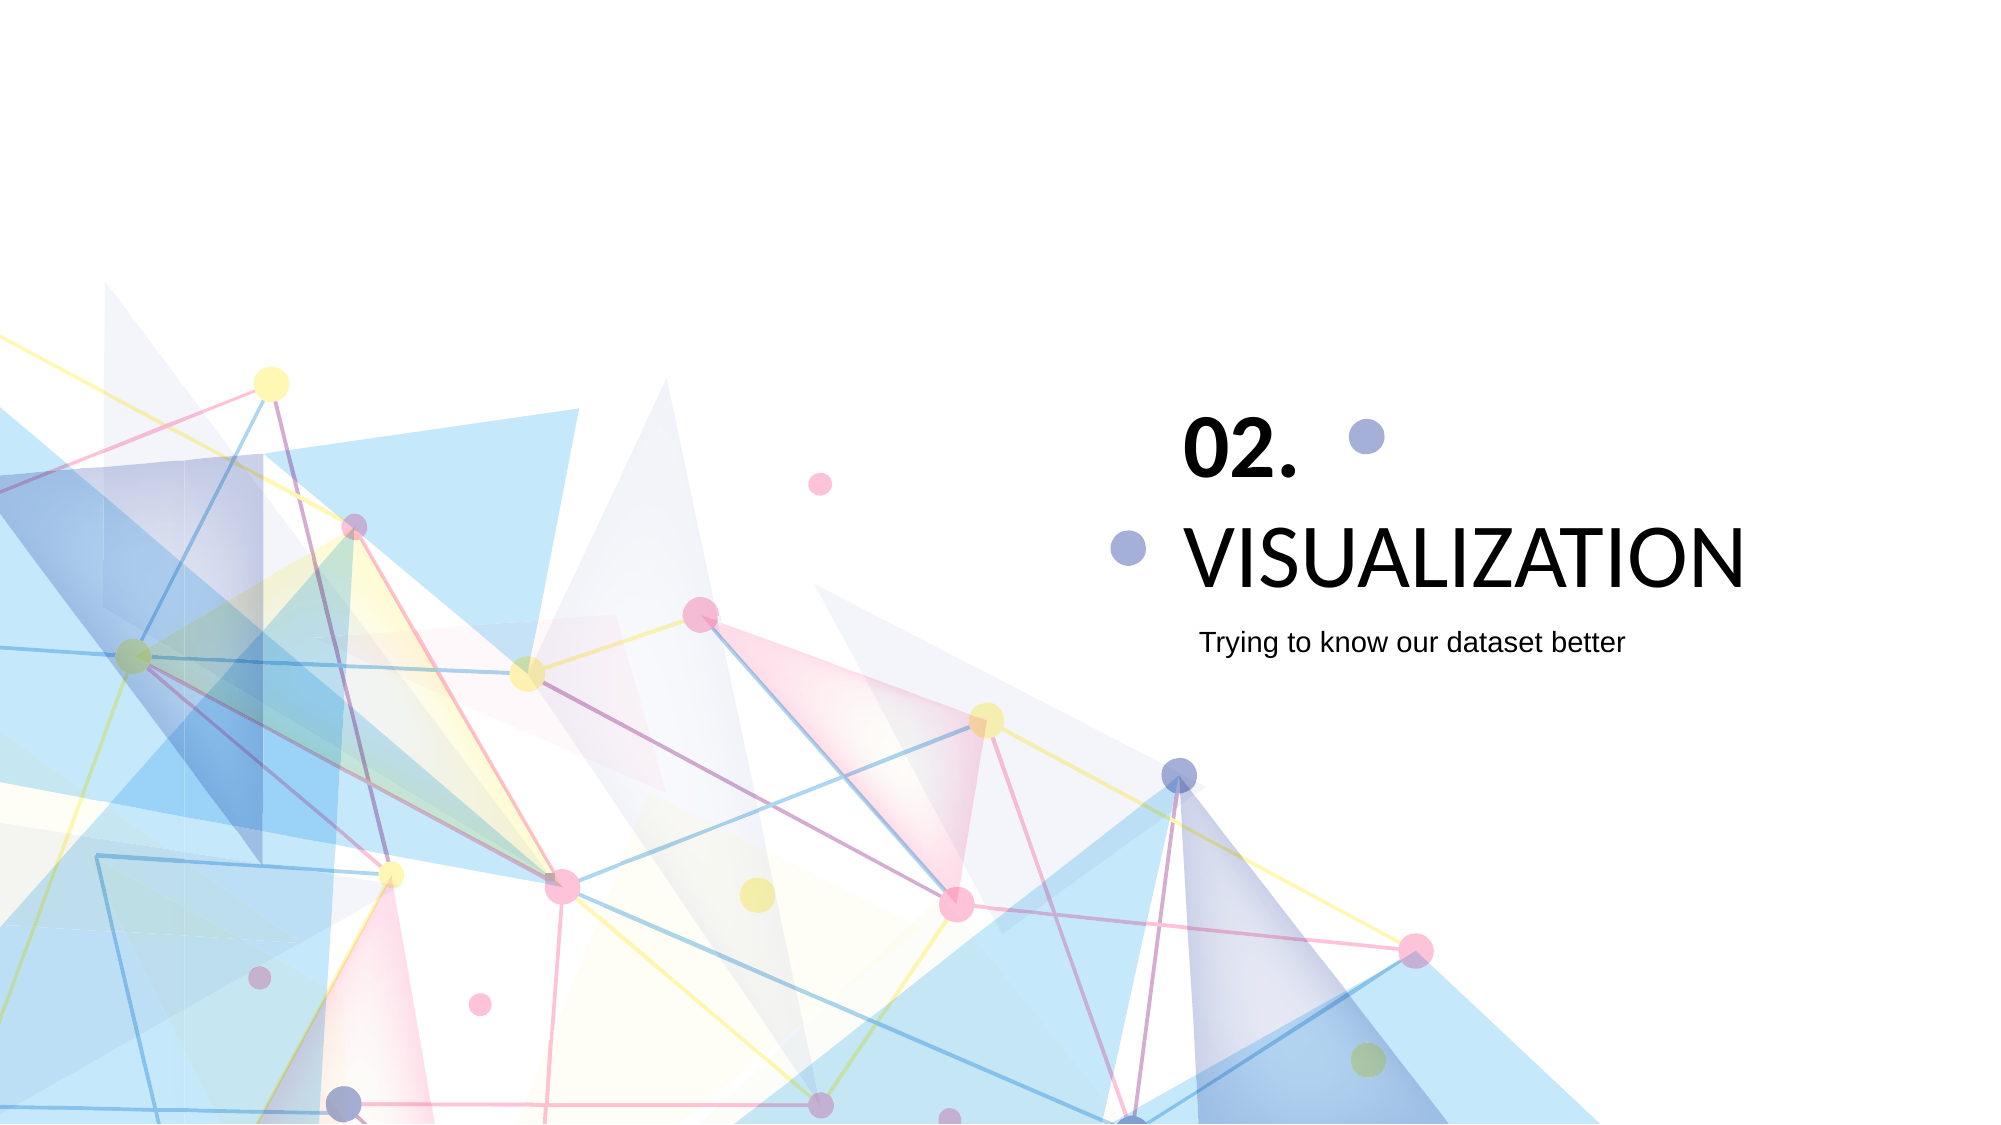

02.
VISUALIZATION

Trying to know our dataset better